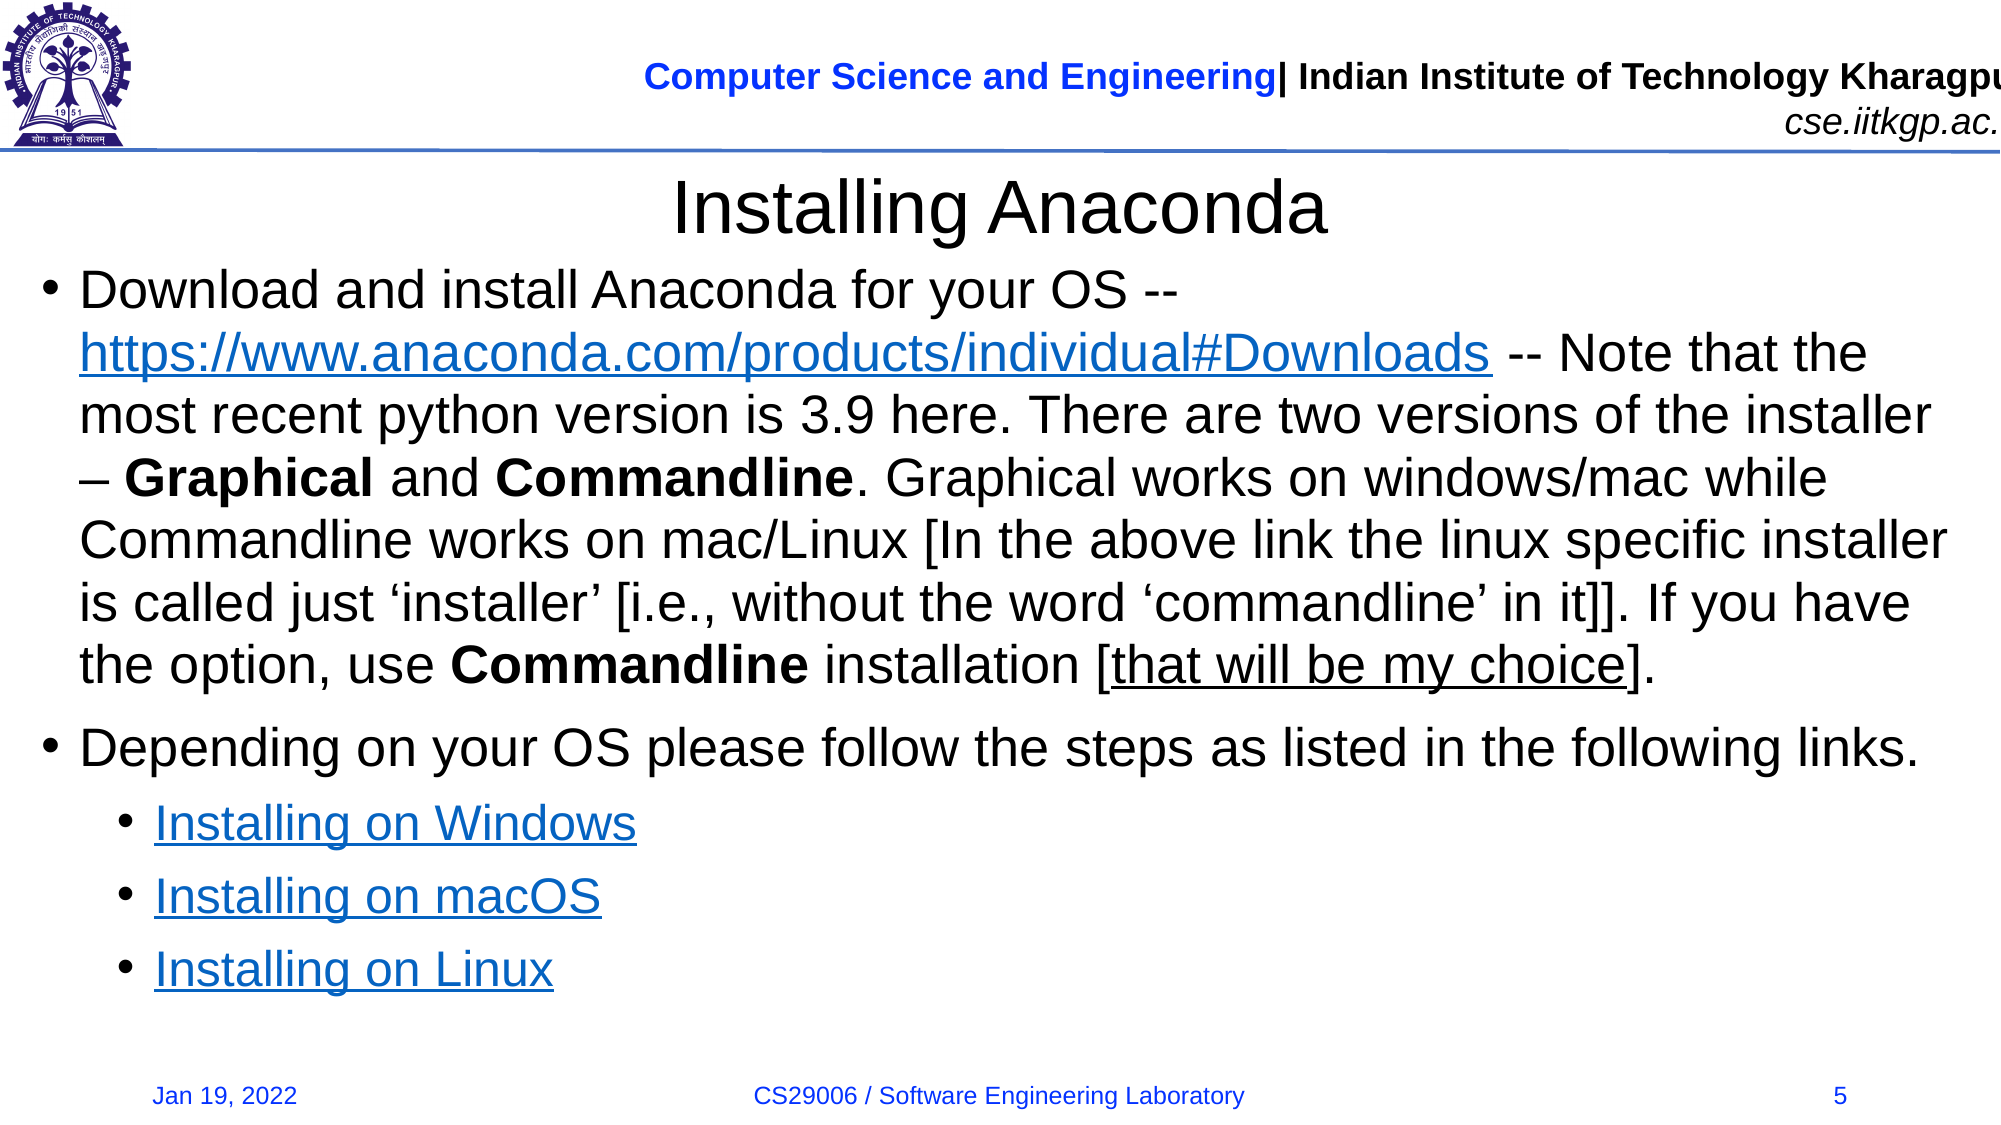

# Installing Anaconda
Download and install Anaconda for your OS -- https://www.anaconda.com/products/individual#Downloads -- Note that the most recent python version is 3.9 here. There are two versions of the installer – Graphical and Commandline. Graphical works on windows/mac while Commandline works on mac/Linux [In the above link the linux specific installer is called just ‘installer’ [i.e., without the word ‘commandline’ in it]]. If you have the option, use Commandline installation [that will be my choice].
Depending on your OS please follow the steps as listed in the following links.
Installing on Windows
Installing on macOS
Installing on Linux
Jan 19, 2022
CS29006 / Software Engineering Laboratory
5